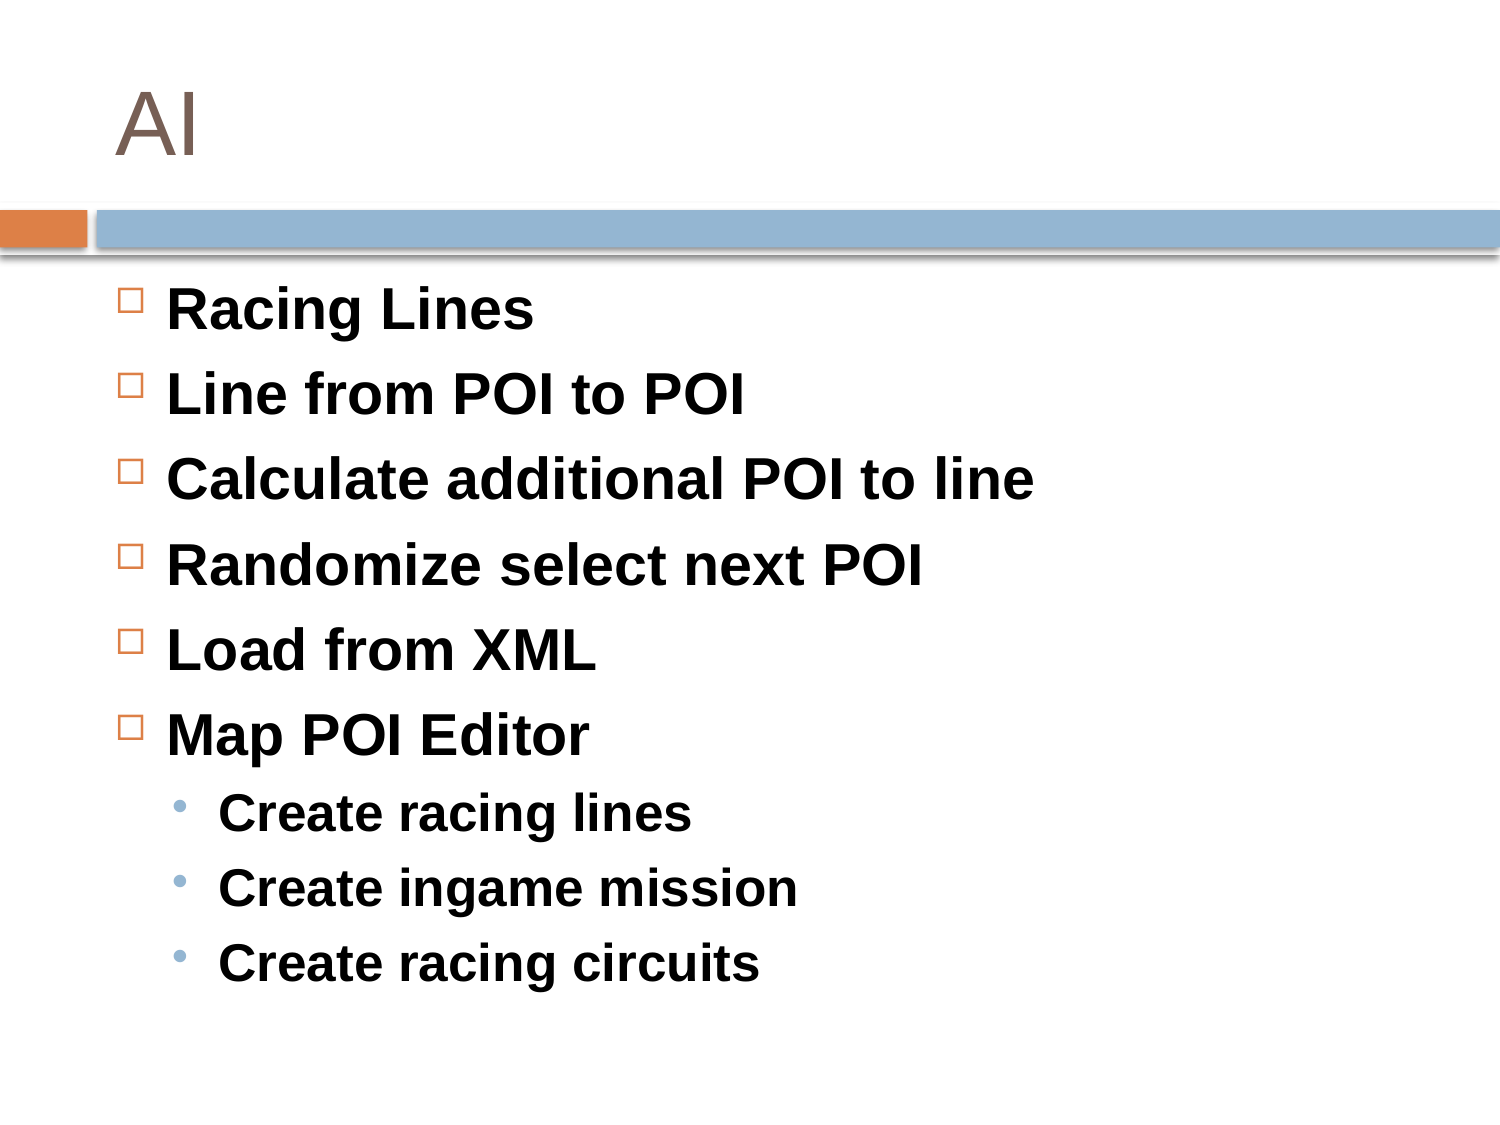

# AI
Racing Lines
Line from POI to POI
Calculate additional POI to line
Randomize select next POI
Load from XML
Map POI Editor
Create racing lines
Create ingame mission
Create racing circuits